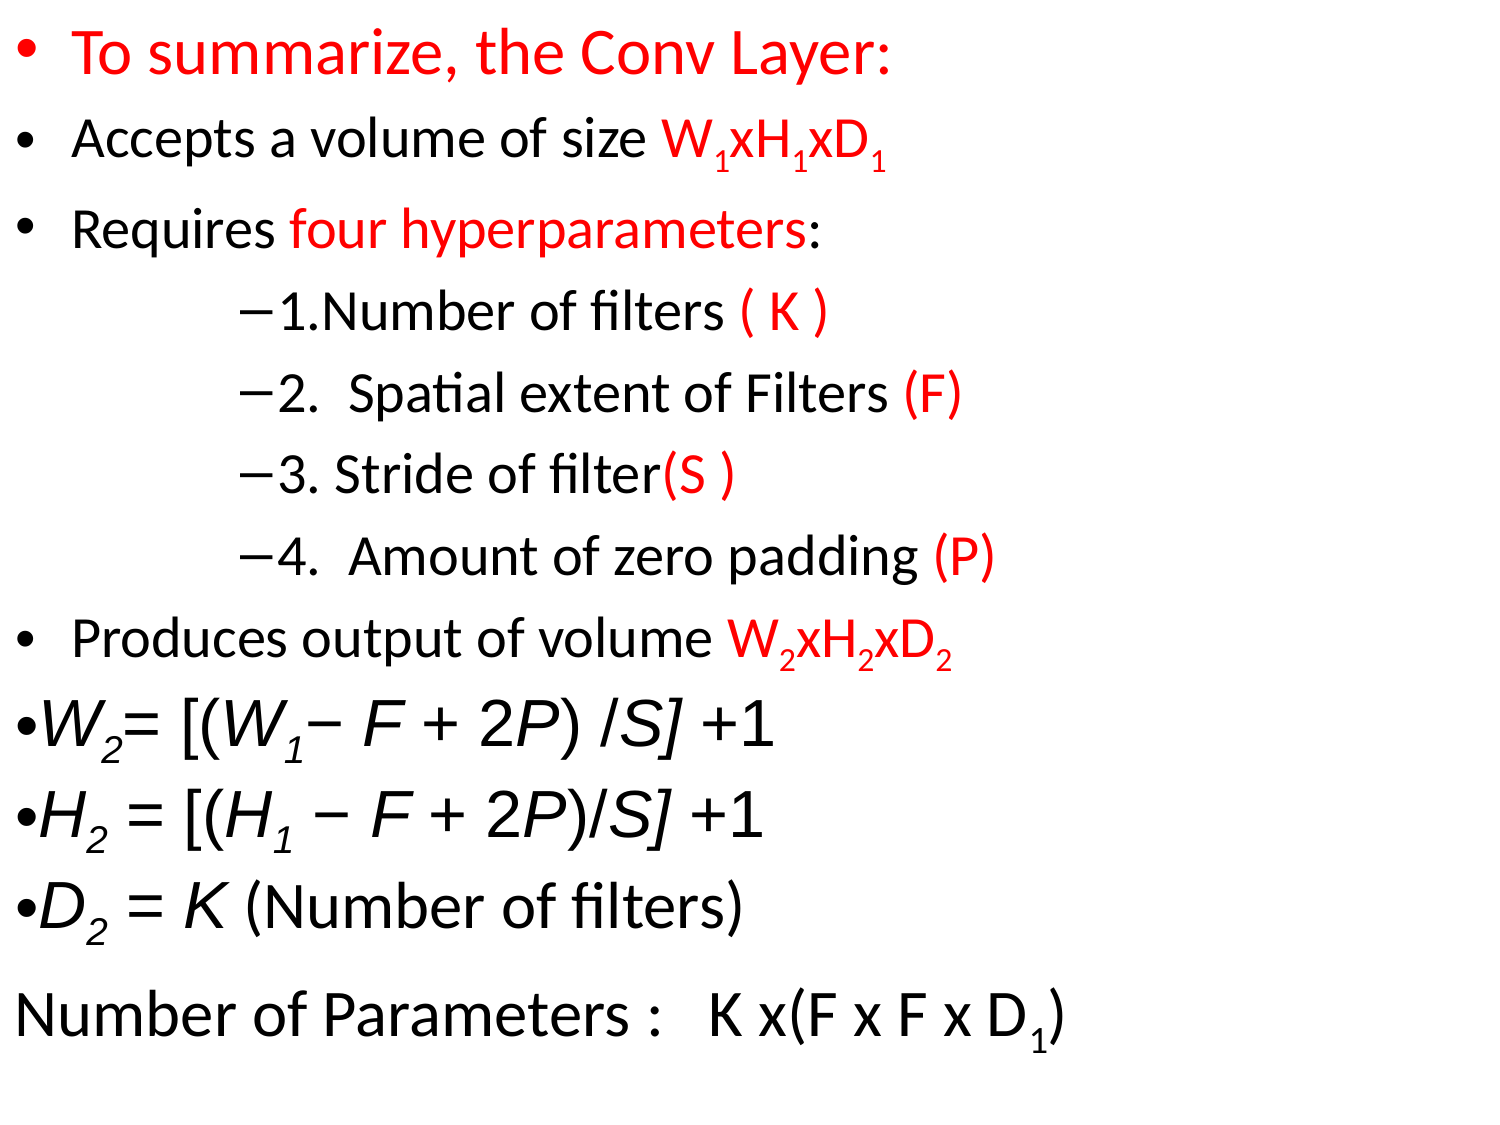

To summarize, the Conv Layer:
Accepts a volume of size W1xH1xD1
Requires four hyperparameters:
1.Number of filters ( K )
2.  Spatial extent of Filters (F)
3. Stride of filter(S )
4.  Amount of zero padding (P)
Produces output of volume W2xH2xD2

W2= [(W1− F + 2P) /S] +1
H2 = [(H1 − F + 2P)/S] +1
D2 = K (Number of filters)
Number of Parameters :   K x(F x F x D1)